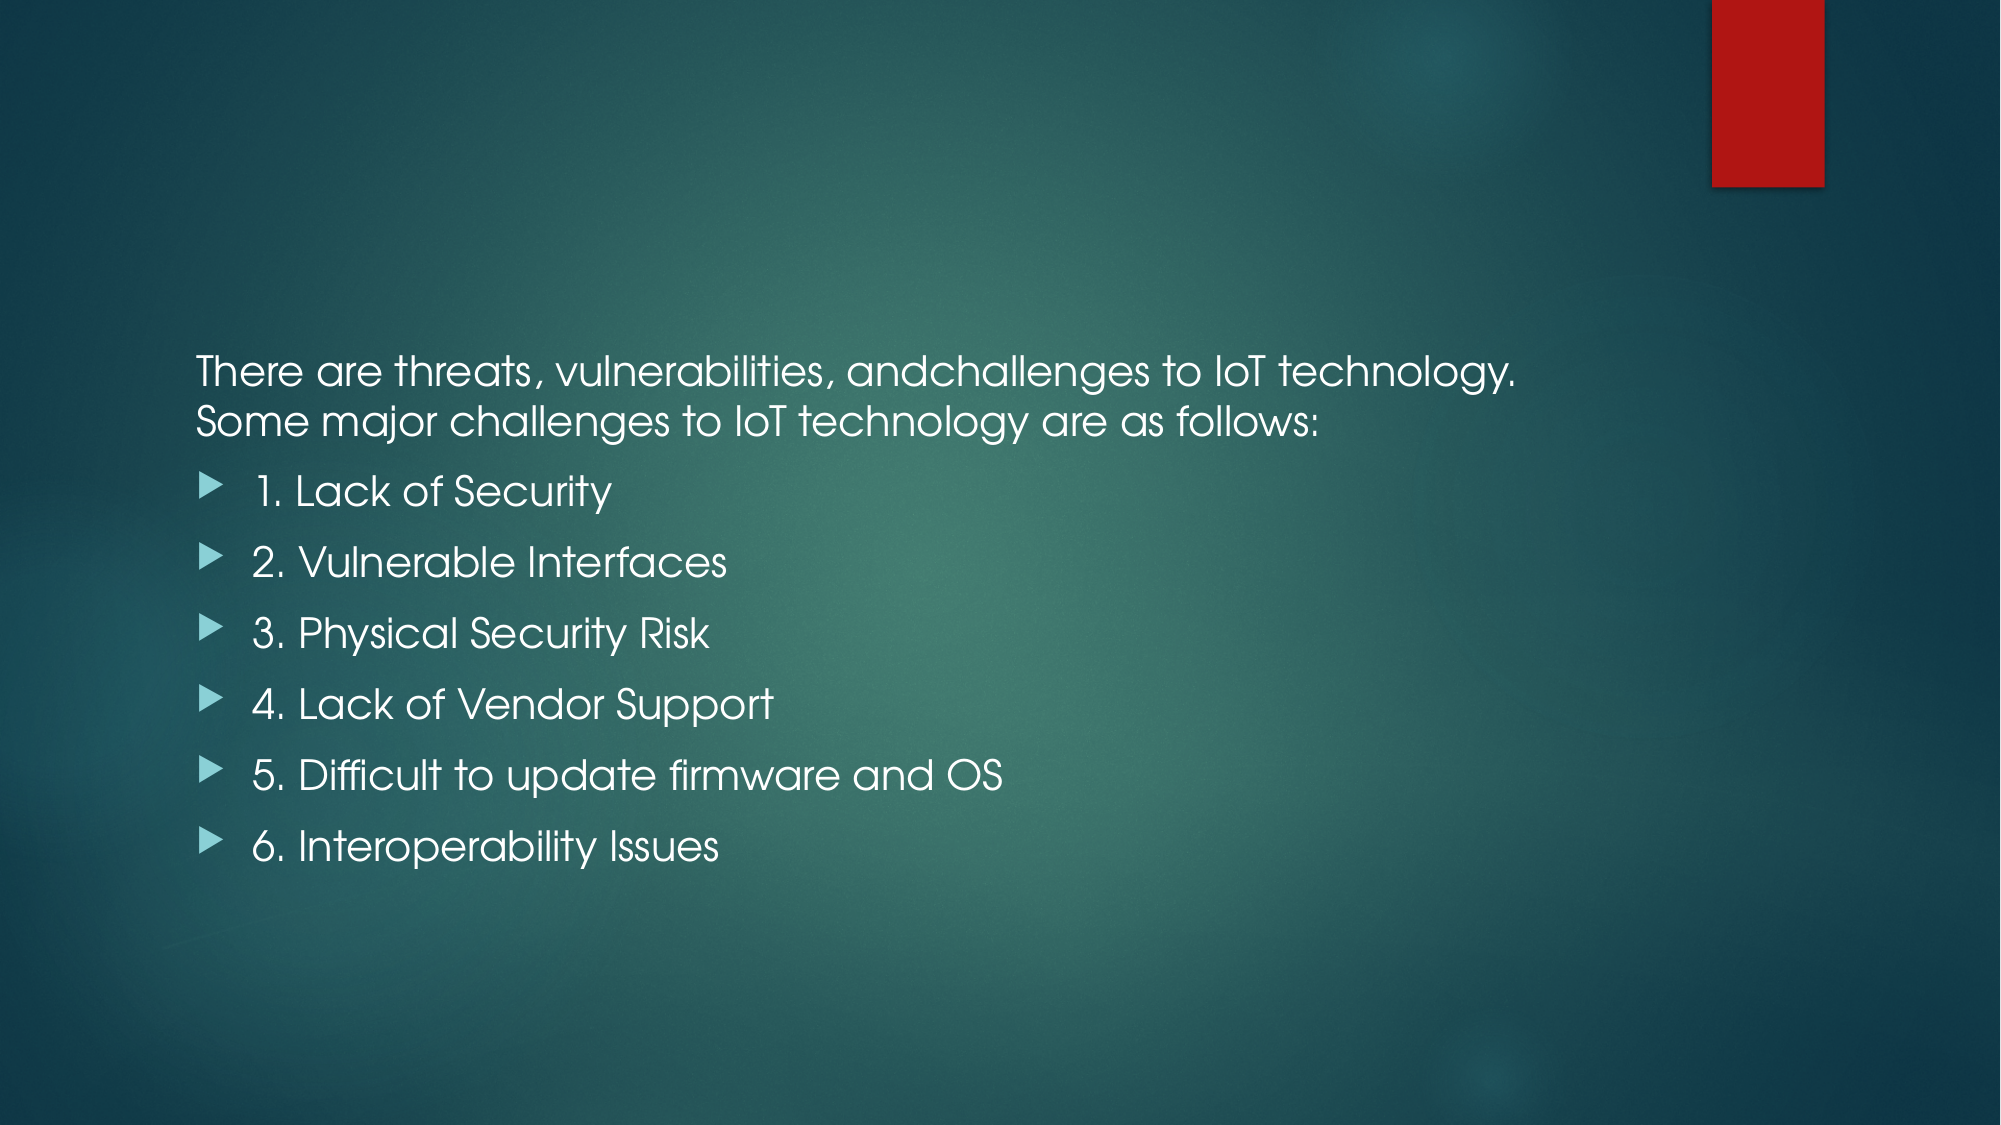

There are threats, vulnerabilities, andchallenges to IoT technology. Some major challenges to IoT technology are as follows:
1. Lack of Security
2. Vulnerable Interfaces
3. Physical Security Risk
4. Lack of Vendor Support
5. Difficult to update firmware and OS
6. Interoperability Issues